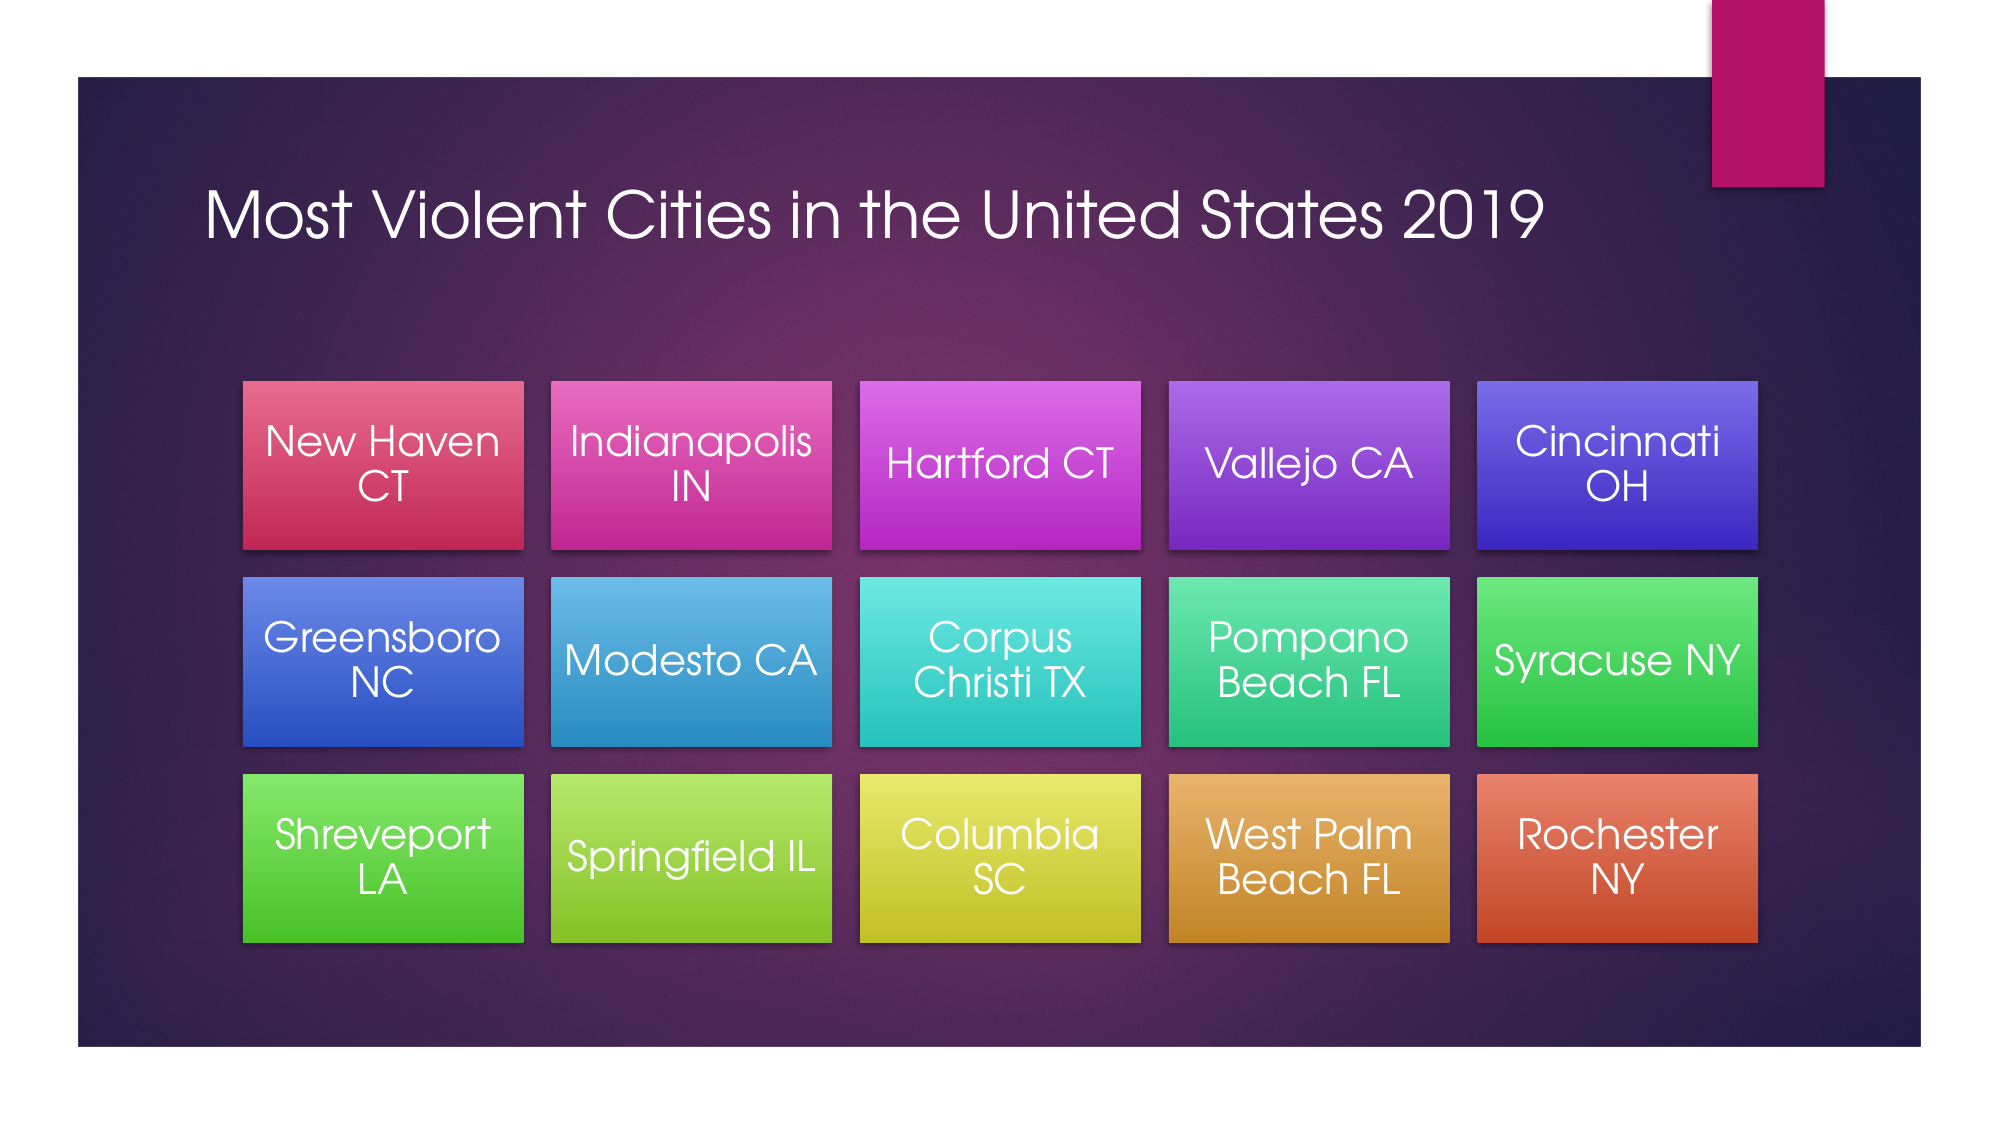

# Most Violent Cities in the United States 2019
New Haven CT
Indianapolis IN
Hartford CT
Vallejo CA
Cincinnati OH
Greensboro NC
Modesto CA
Corpus Christi TX
Pompano Beach FL
Syracuse NY
Shreveport LA
Springfield IL
Columbia SC
West Palm Beach FL
Rochester NY